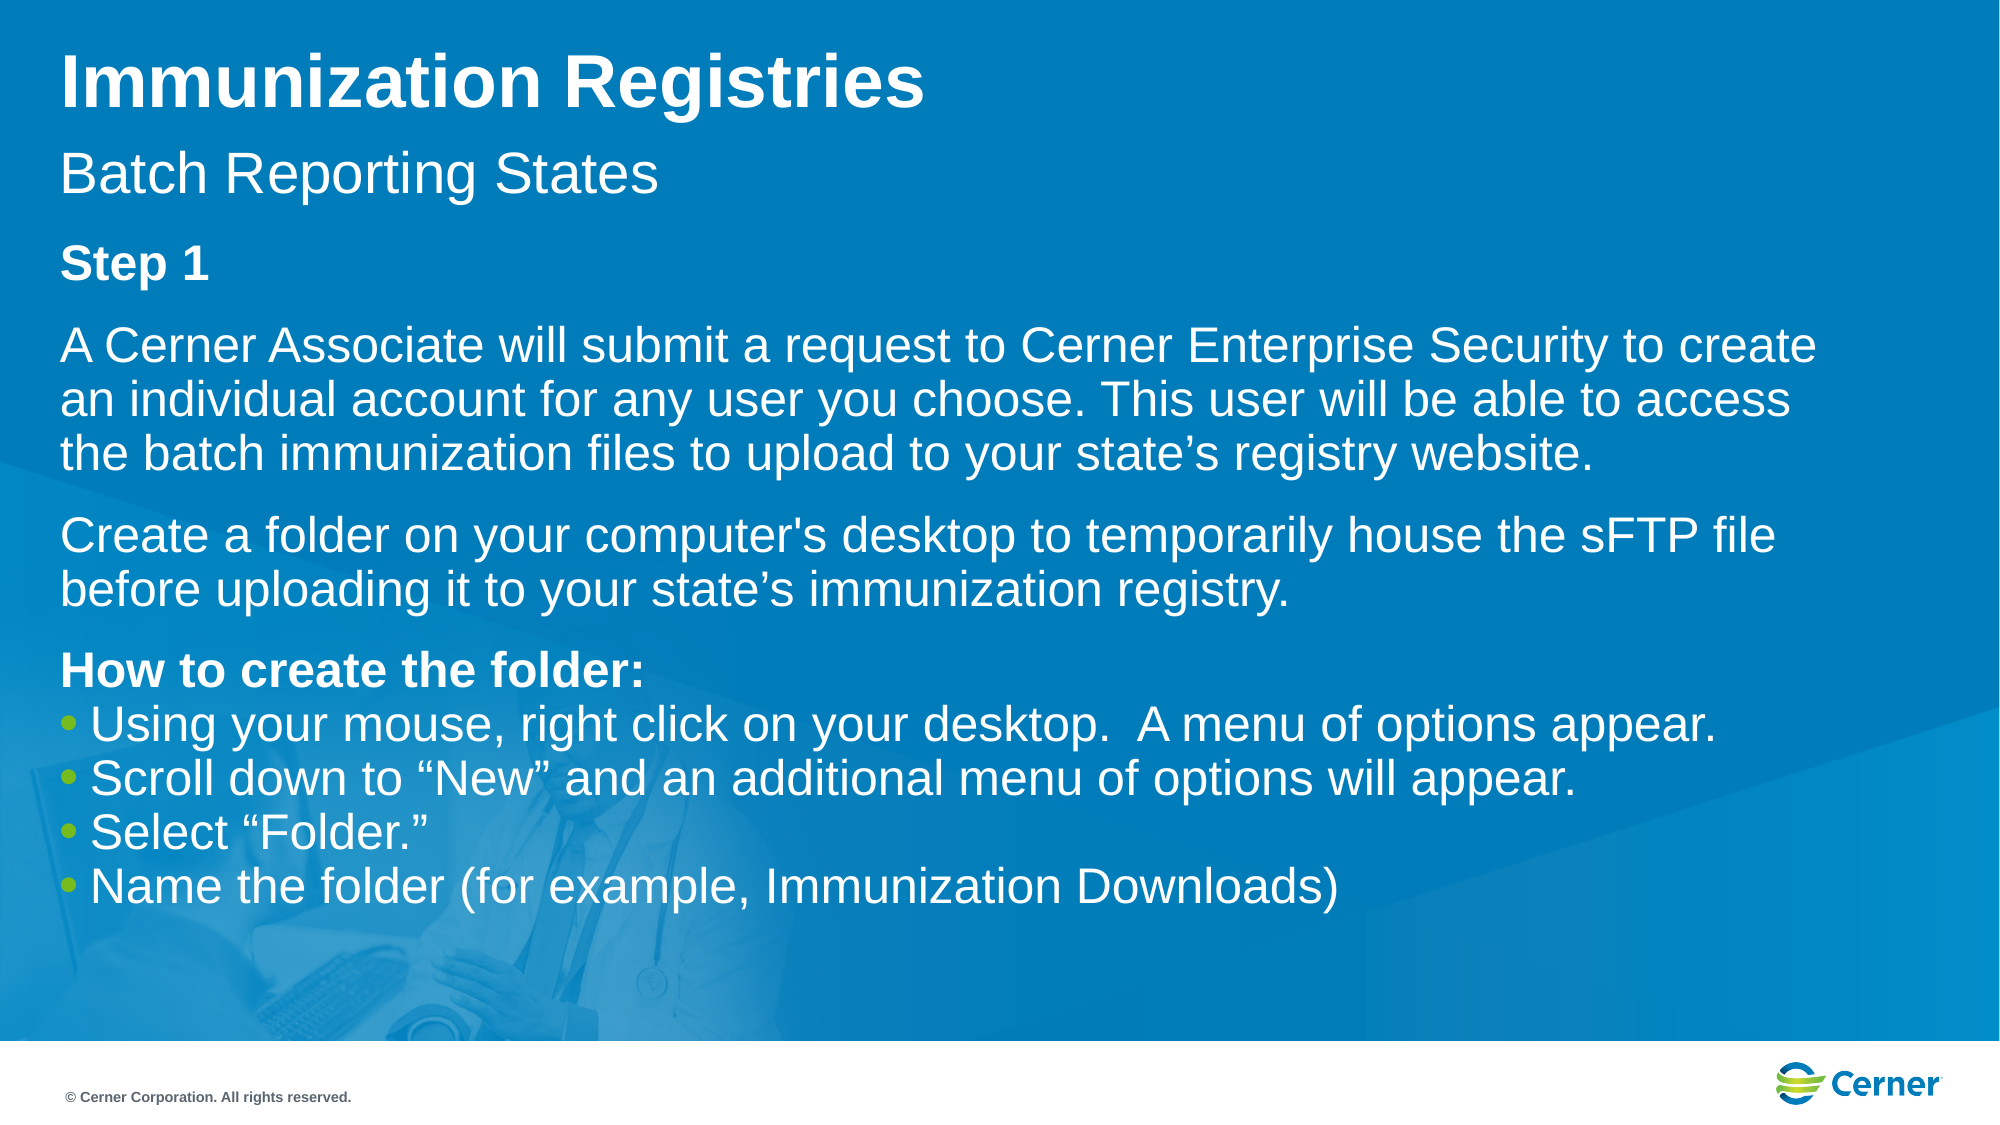

# Immunization Registries
Batch Reporting States
Step 1
A Cerner Associate will submit a request to Cerner Enterprise Security to create an individual account for any user you choose. This user will be able to access the batch immunization files to upload to your state’s registry website.
Create a folder on your computer's desktop to temporarily house the sFTP file before uploading it to your state’s immunization registry.
How to create the folder:
Using your mouse, right click on your desktop.  A menu of options appear.
Scroll down to “New” and an additional menu of options will appear.
Select “Folder.”
Name the folder (for example, Immunization Downloads)